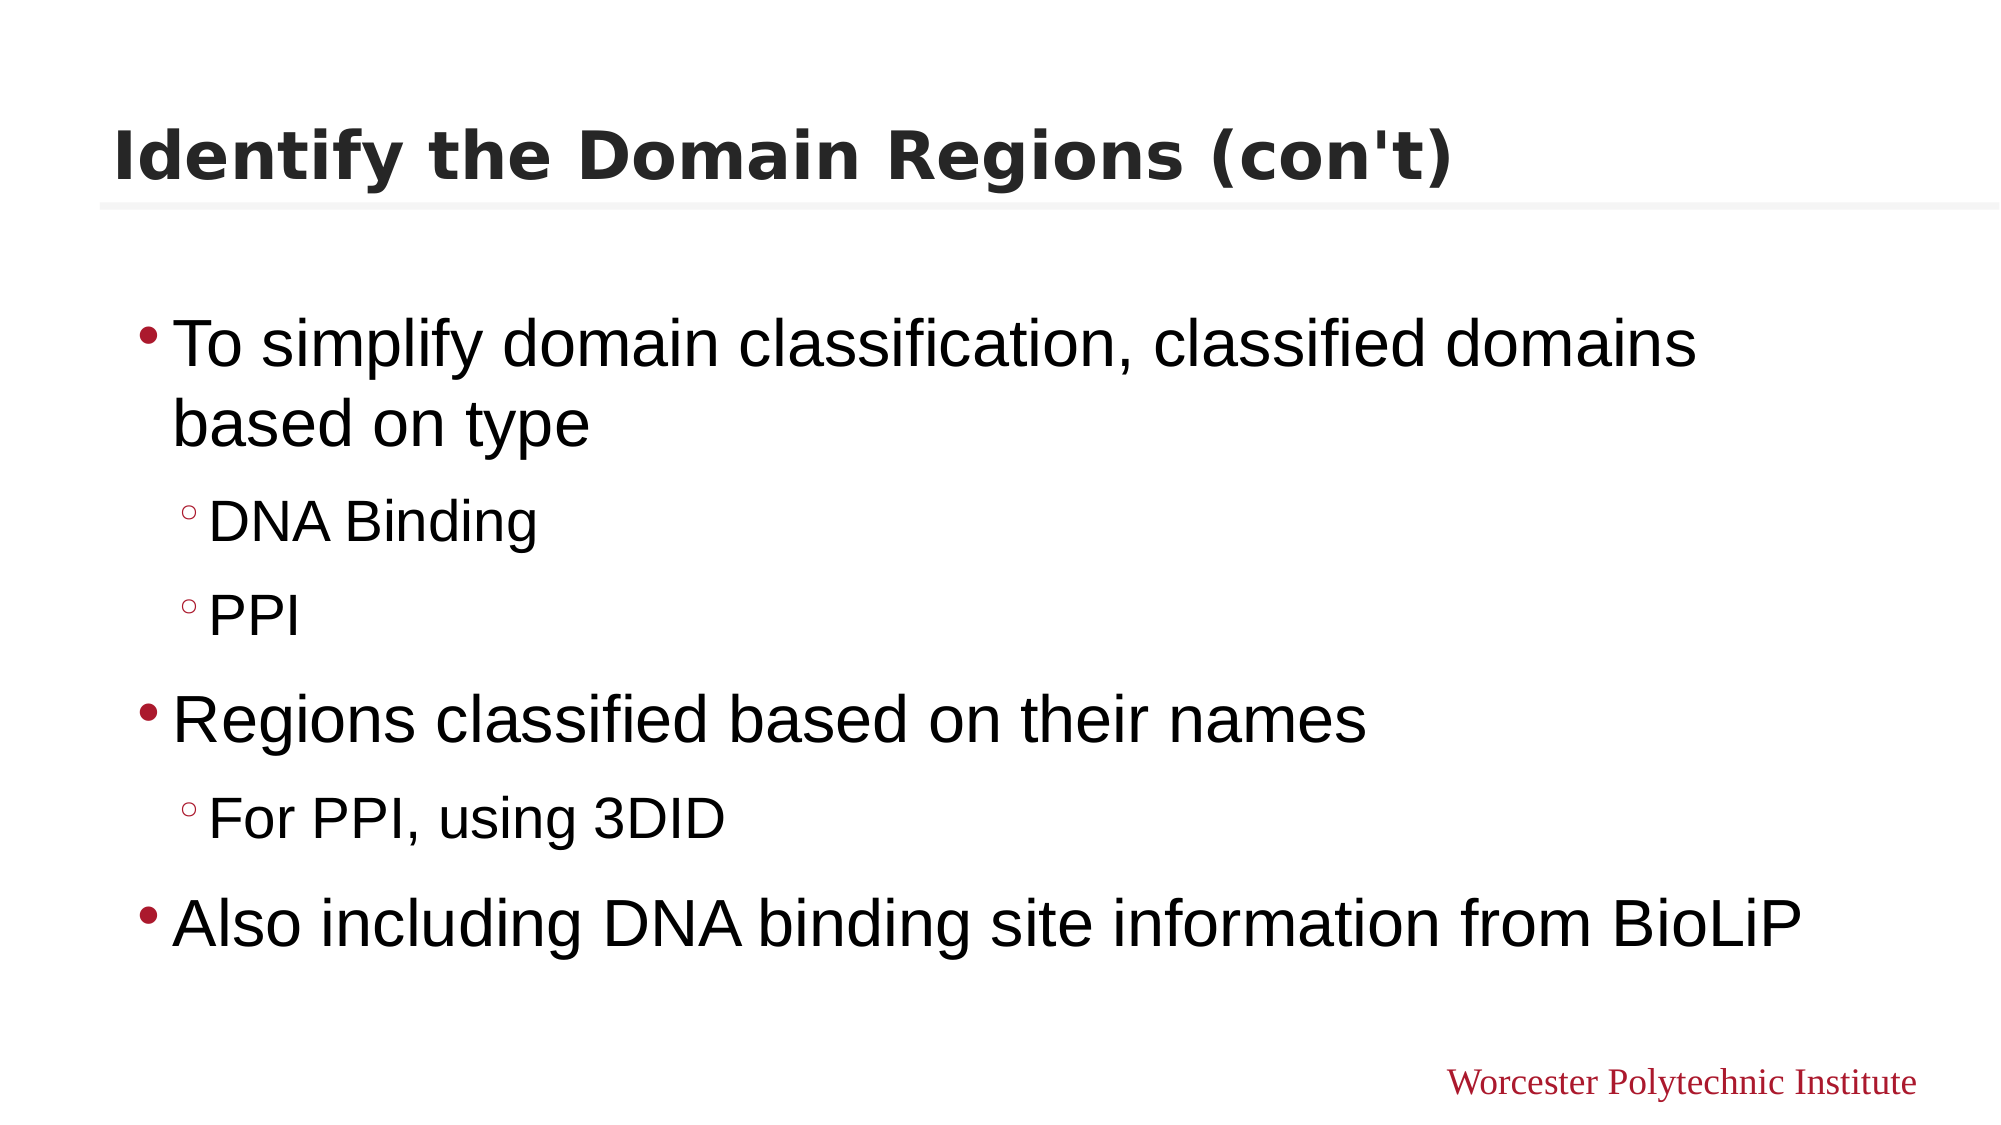

# Identify the Domain Regions (con't)
To simplify domain classification, classified domains based on type
DNA Binding
PPI
Regions classified based on their names
For PPI, using 3DID
Also including DNA binding site information from BioLiP